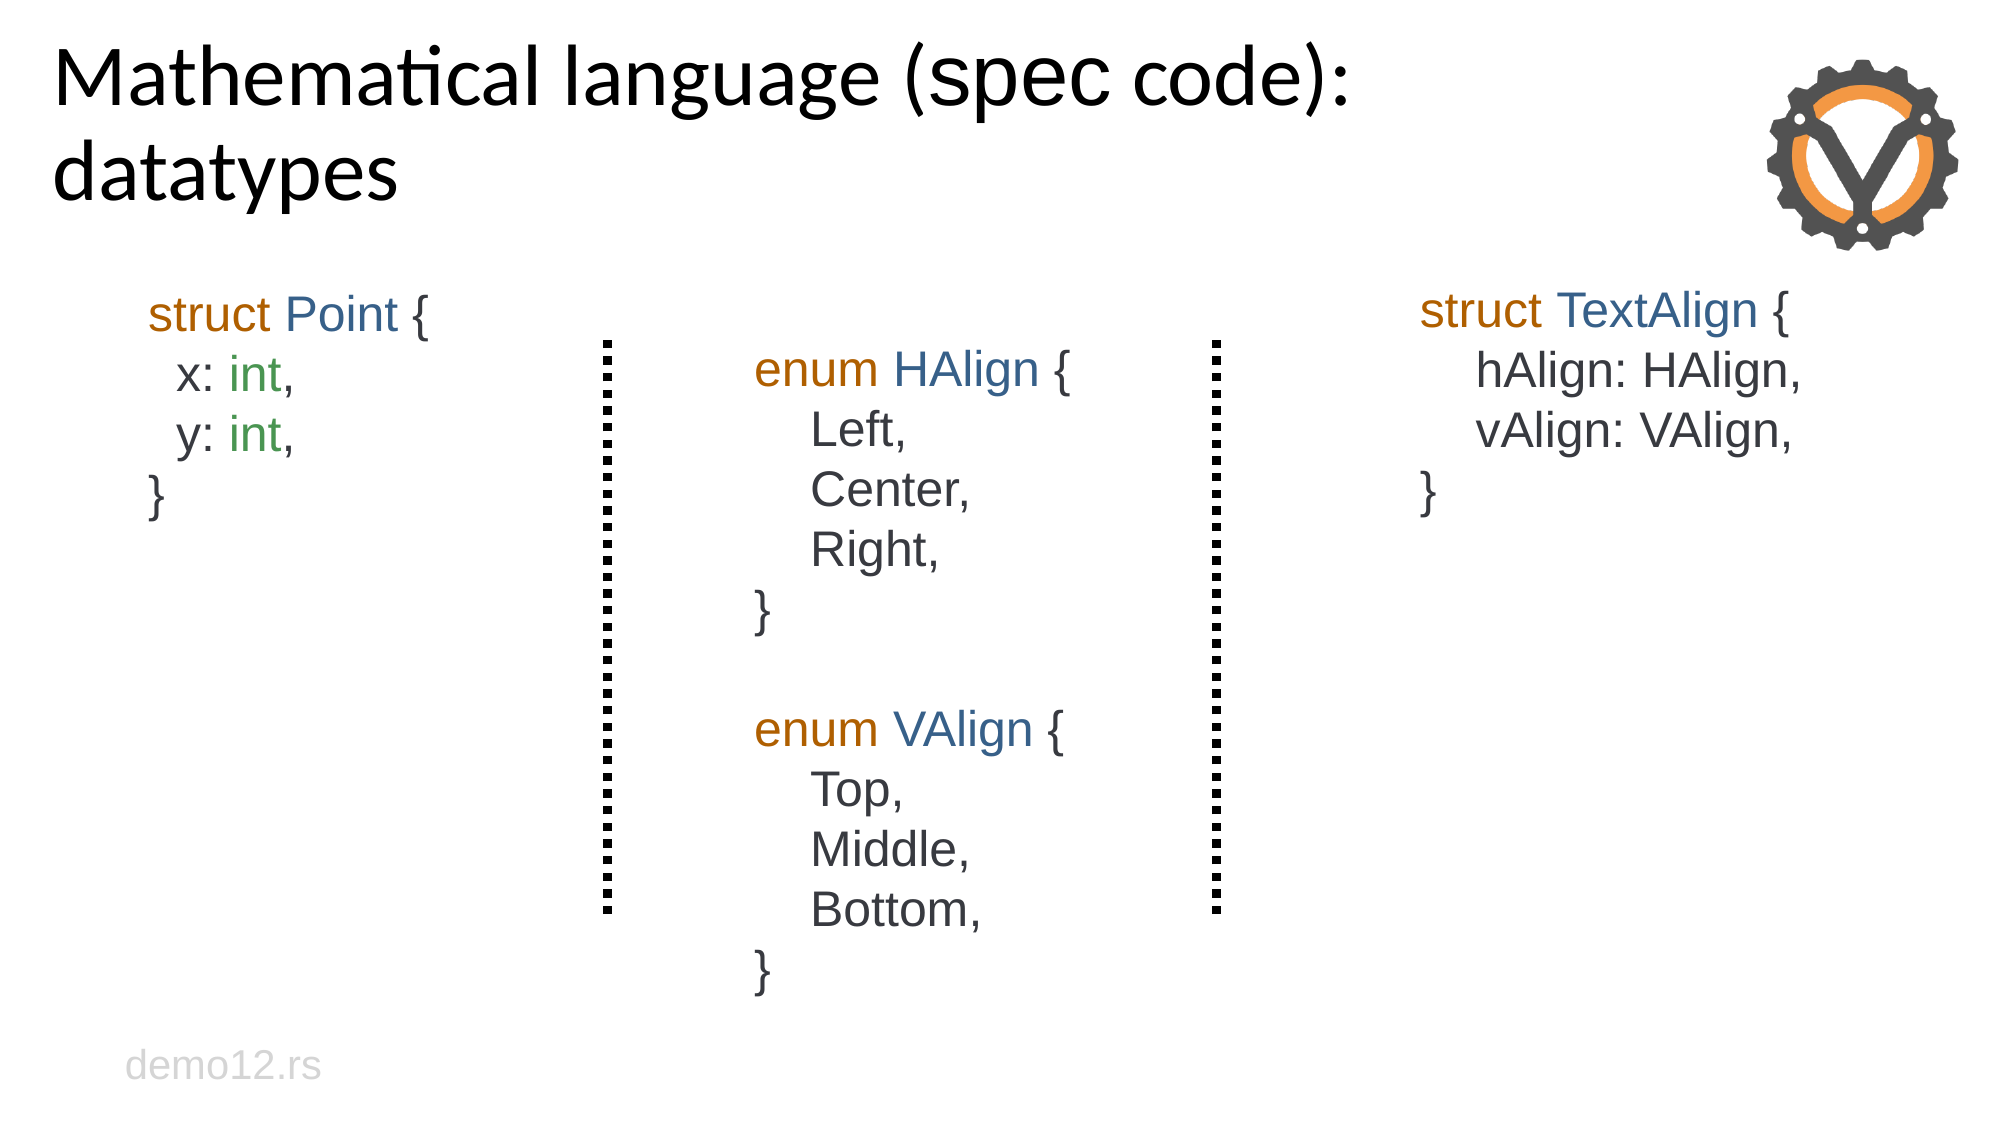

# Mathematical language (spec code): datatypes

struct TextAlign {
    hAlign: HAlign,
    vAlign: VAlign,
}
enum HAlign {
    Left,
    Center,
    Right,
}

enum VAlign {
    Top,
    Middle,
    Bottom,
}
struct Point {
  x: int,
  y: int,
}

20
demo12.rs